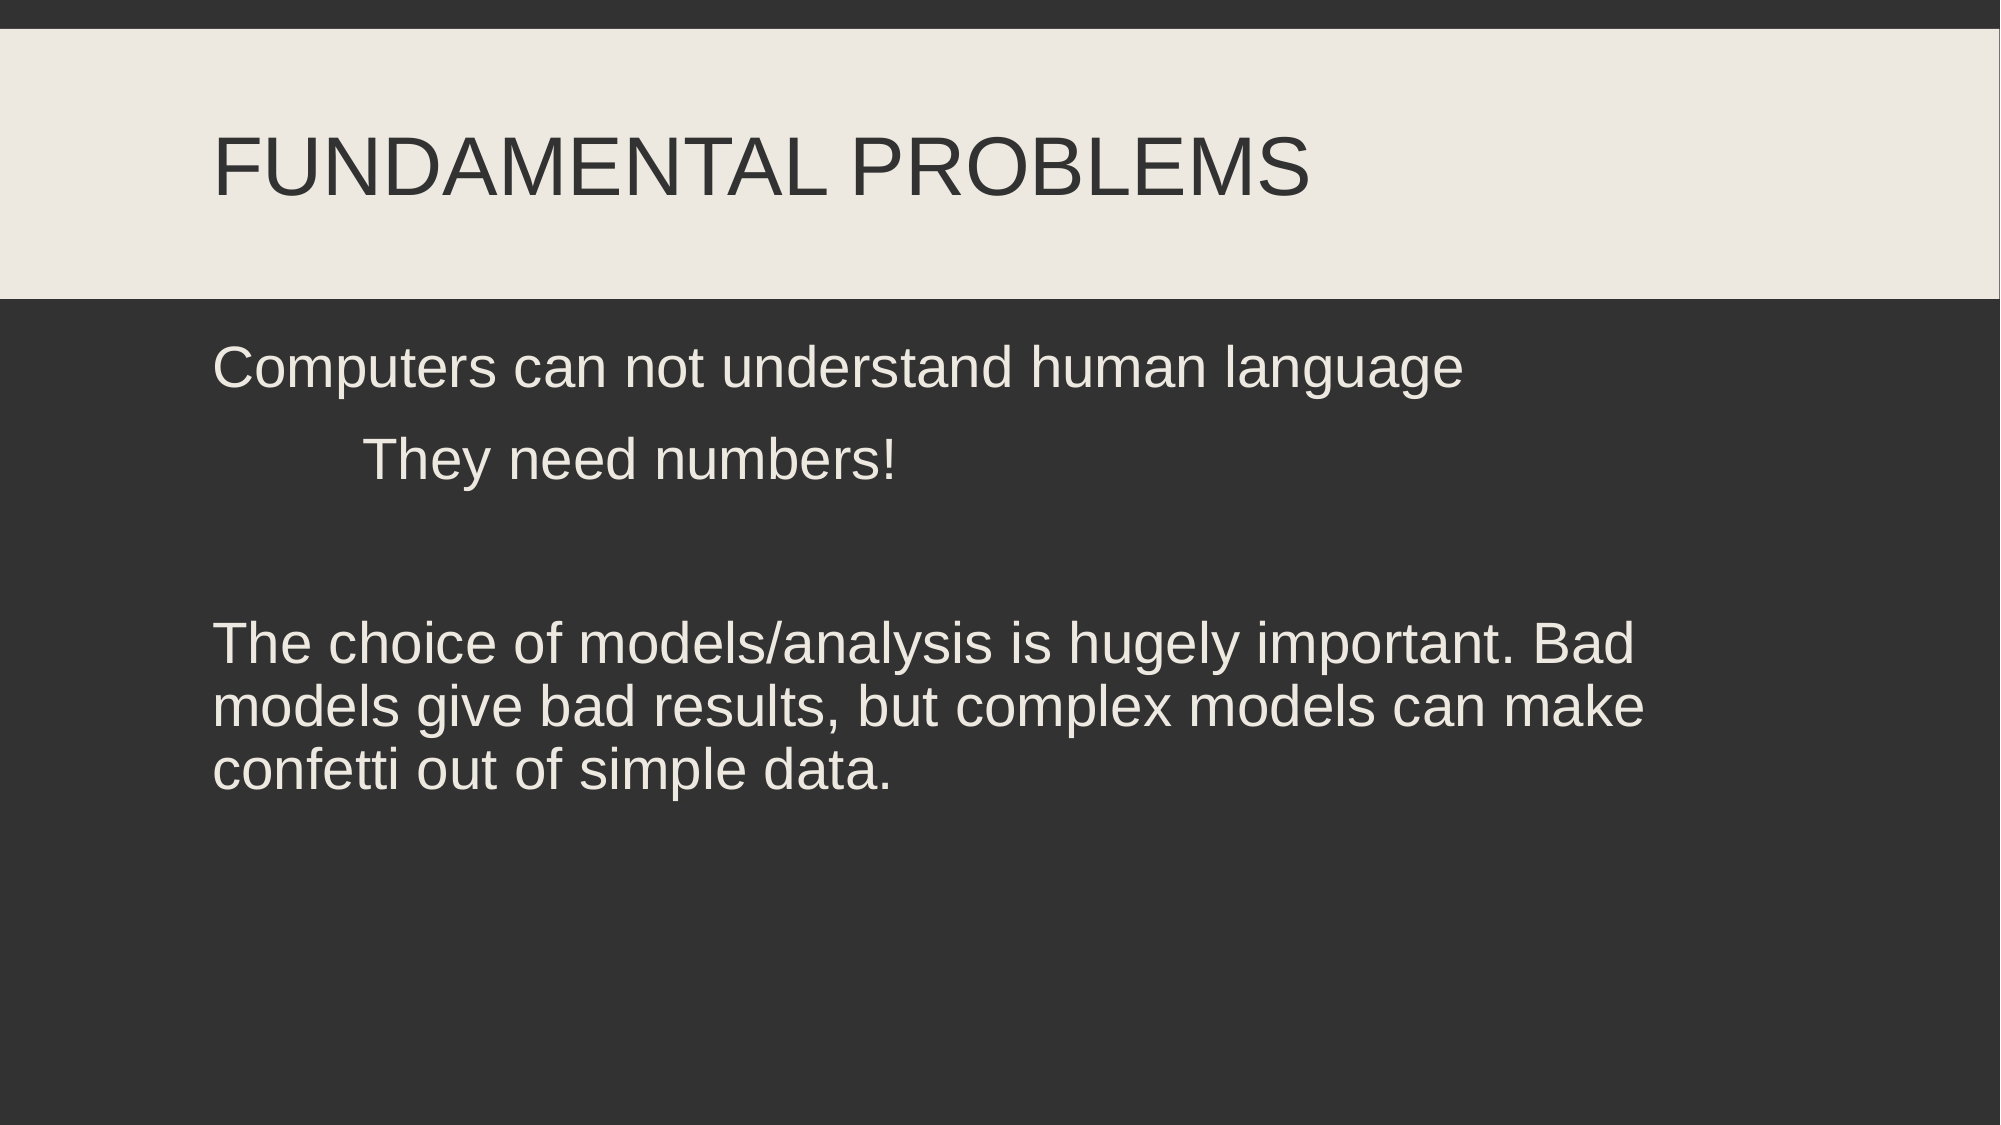

# Fundamental Problems
Computers can not understand human language
	They need numbers!

The choice of models/analysis is hugely important. Bad models give bad results, but complex models can make confetti out of simple data.